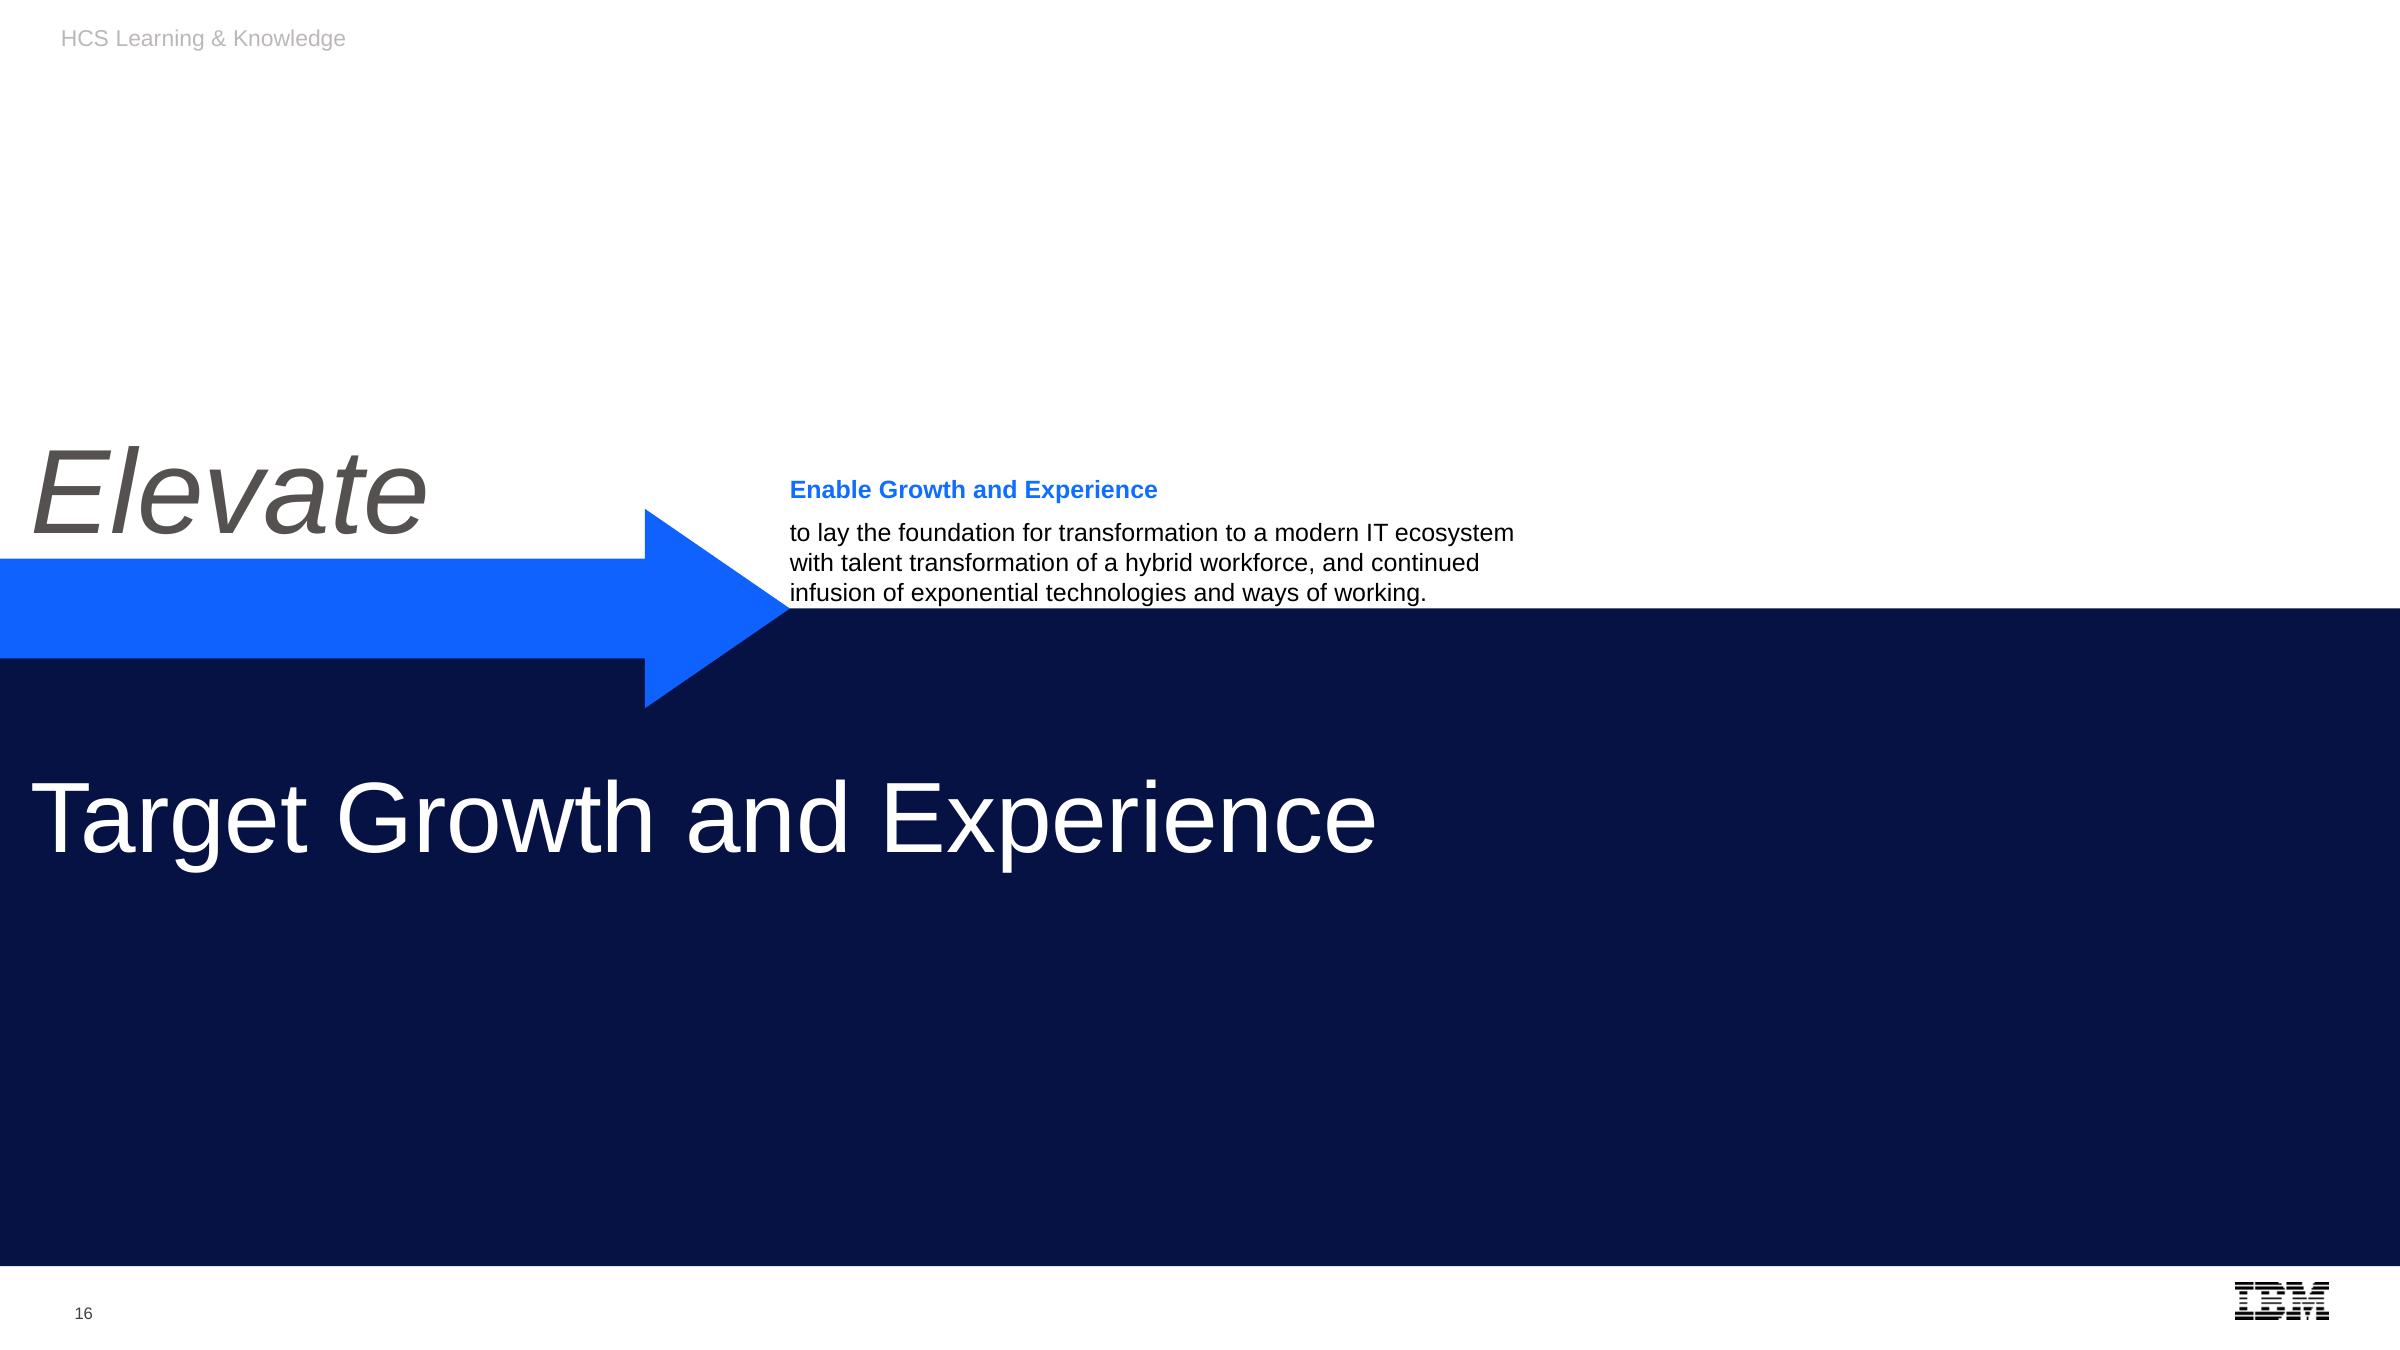

Elevate
Enable Growth and Experience
to lay the foundation for transformation to a modern IT ecosystem with talent transformation of a hybrid workforce, and continued infusion of exponential technologies and ways of working.

Target Growth and Experience